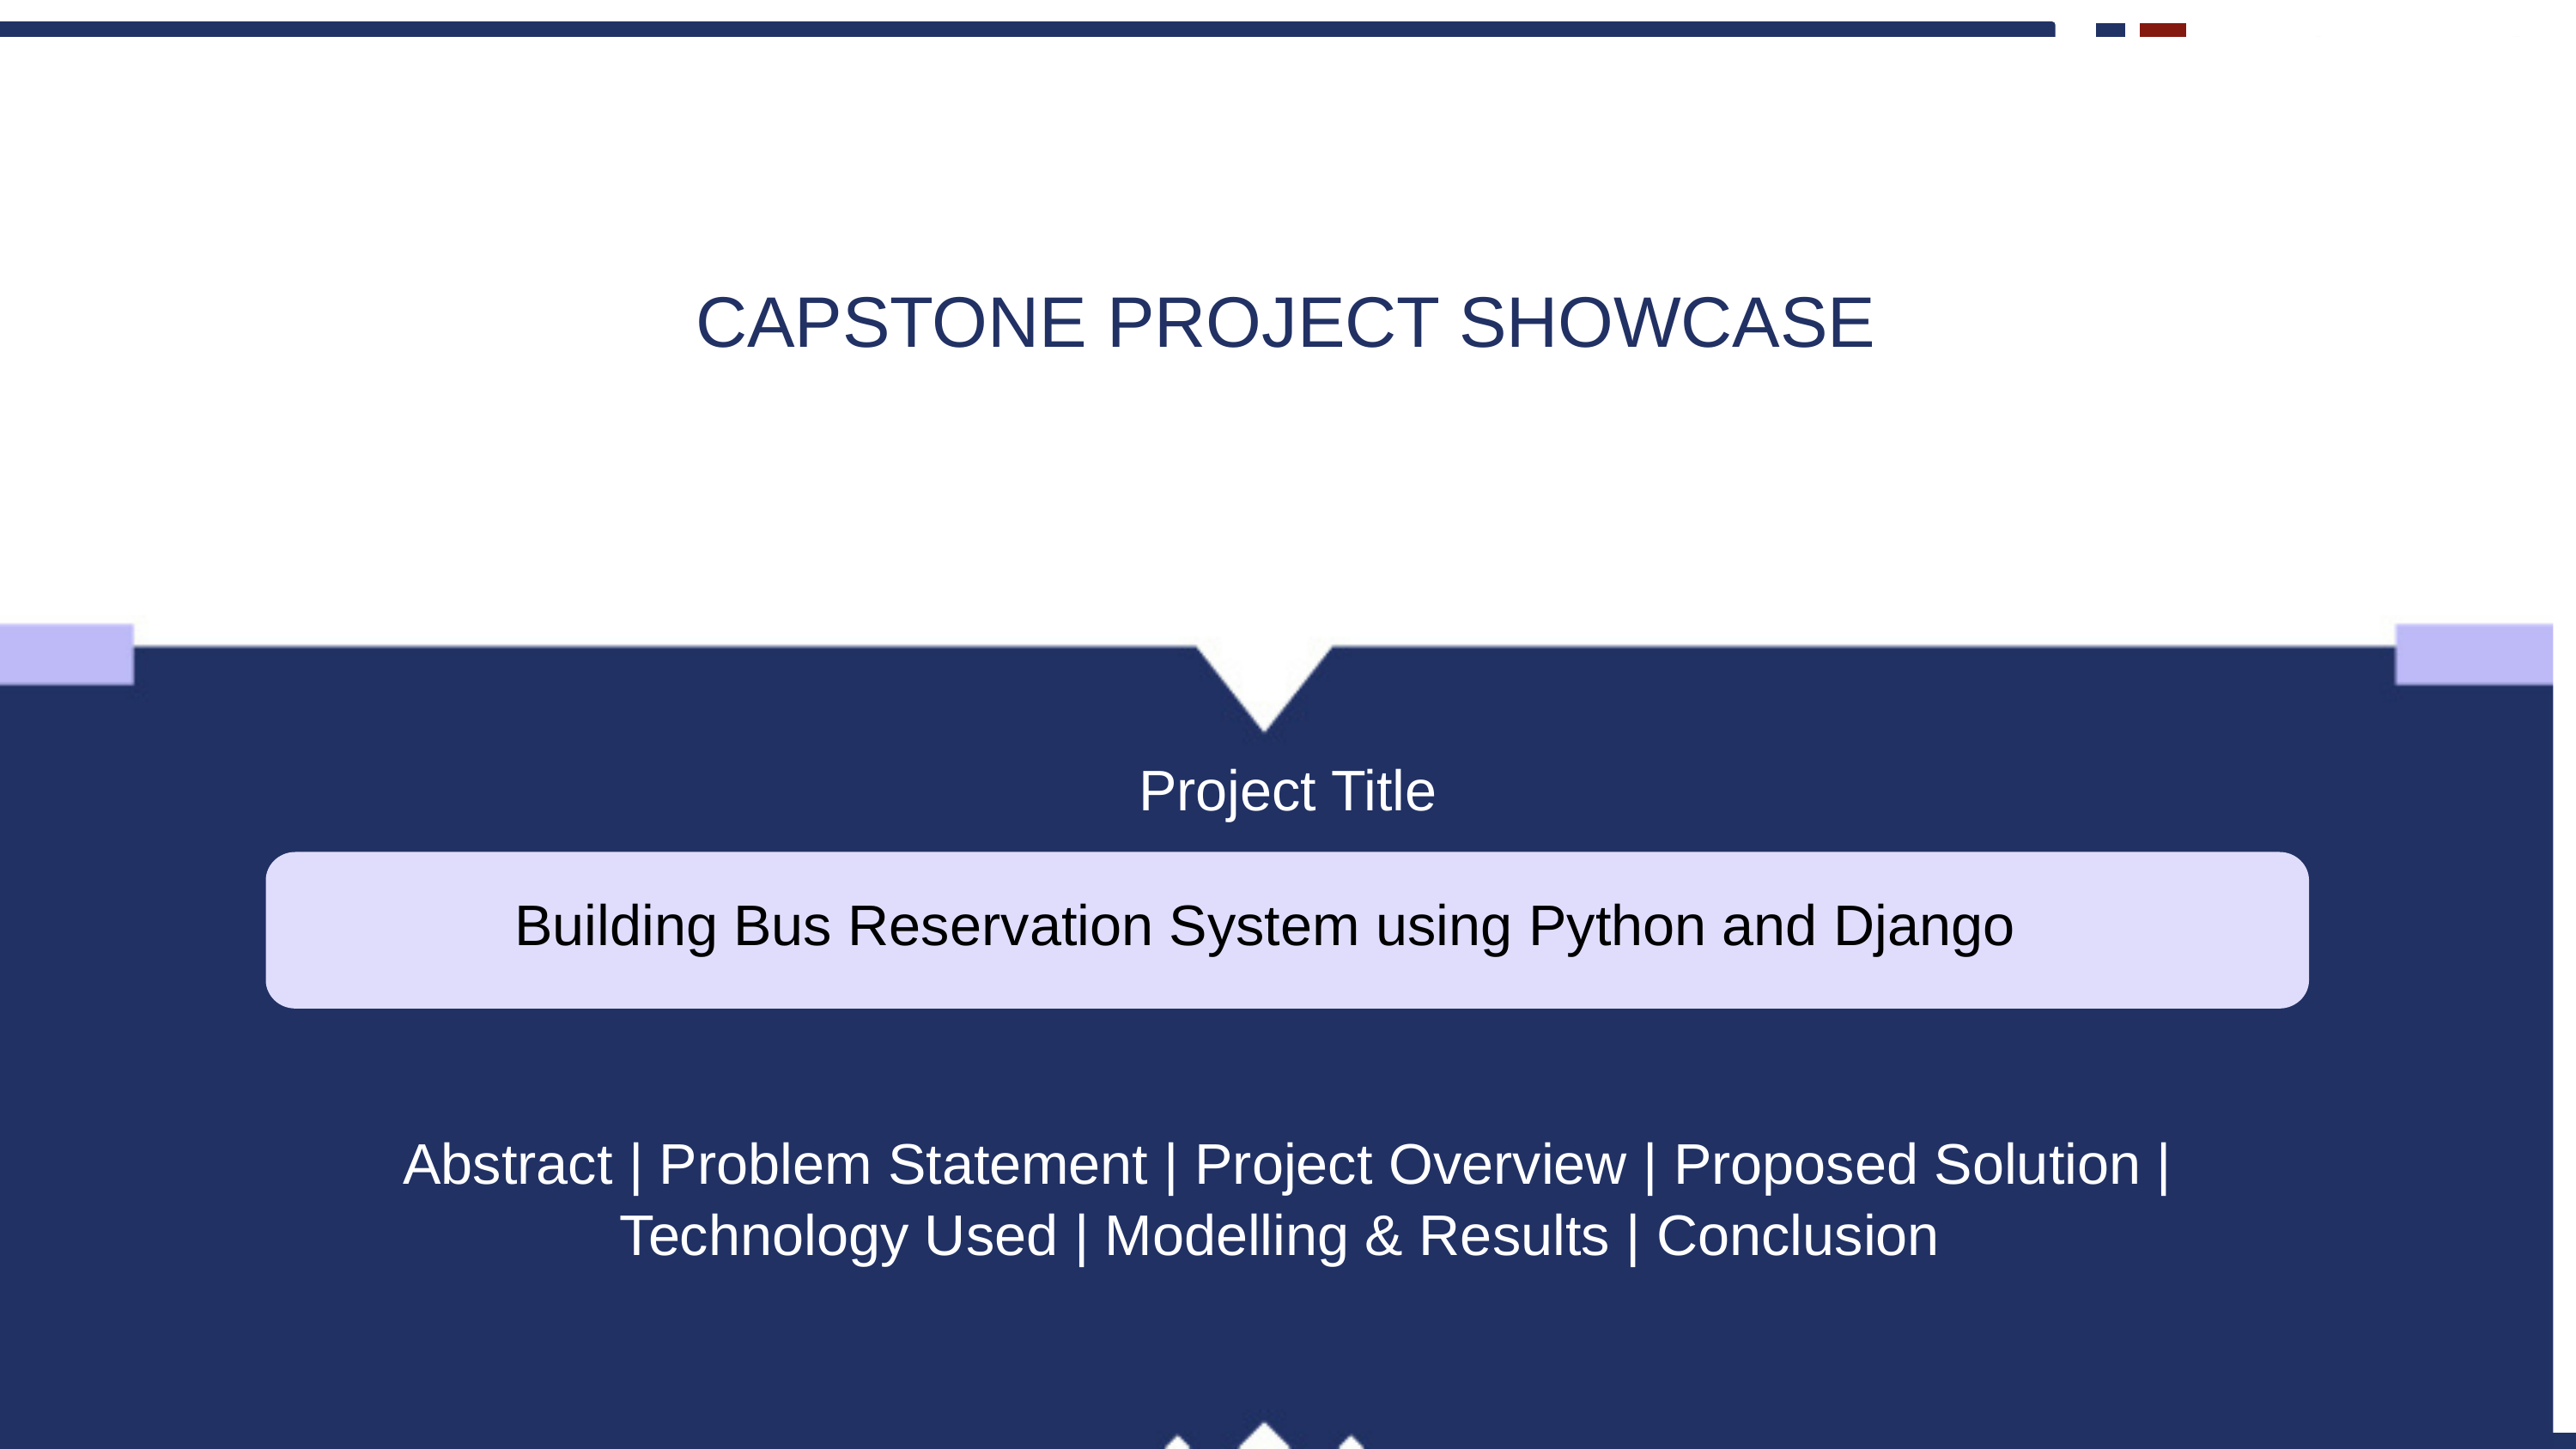

Next Gen Employability Program

CAPSTONE PROJECT SHOWCASE
Project Title

Building Bus Reservation System using Python and Django
Abstract | Problem Statement | Project Overview | Proposed Solution | Technology Used | Modelling & Results | Conclusion